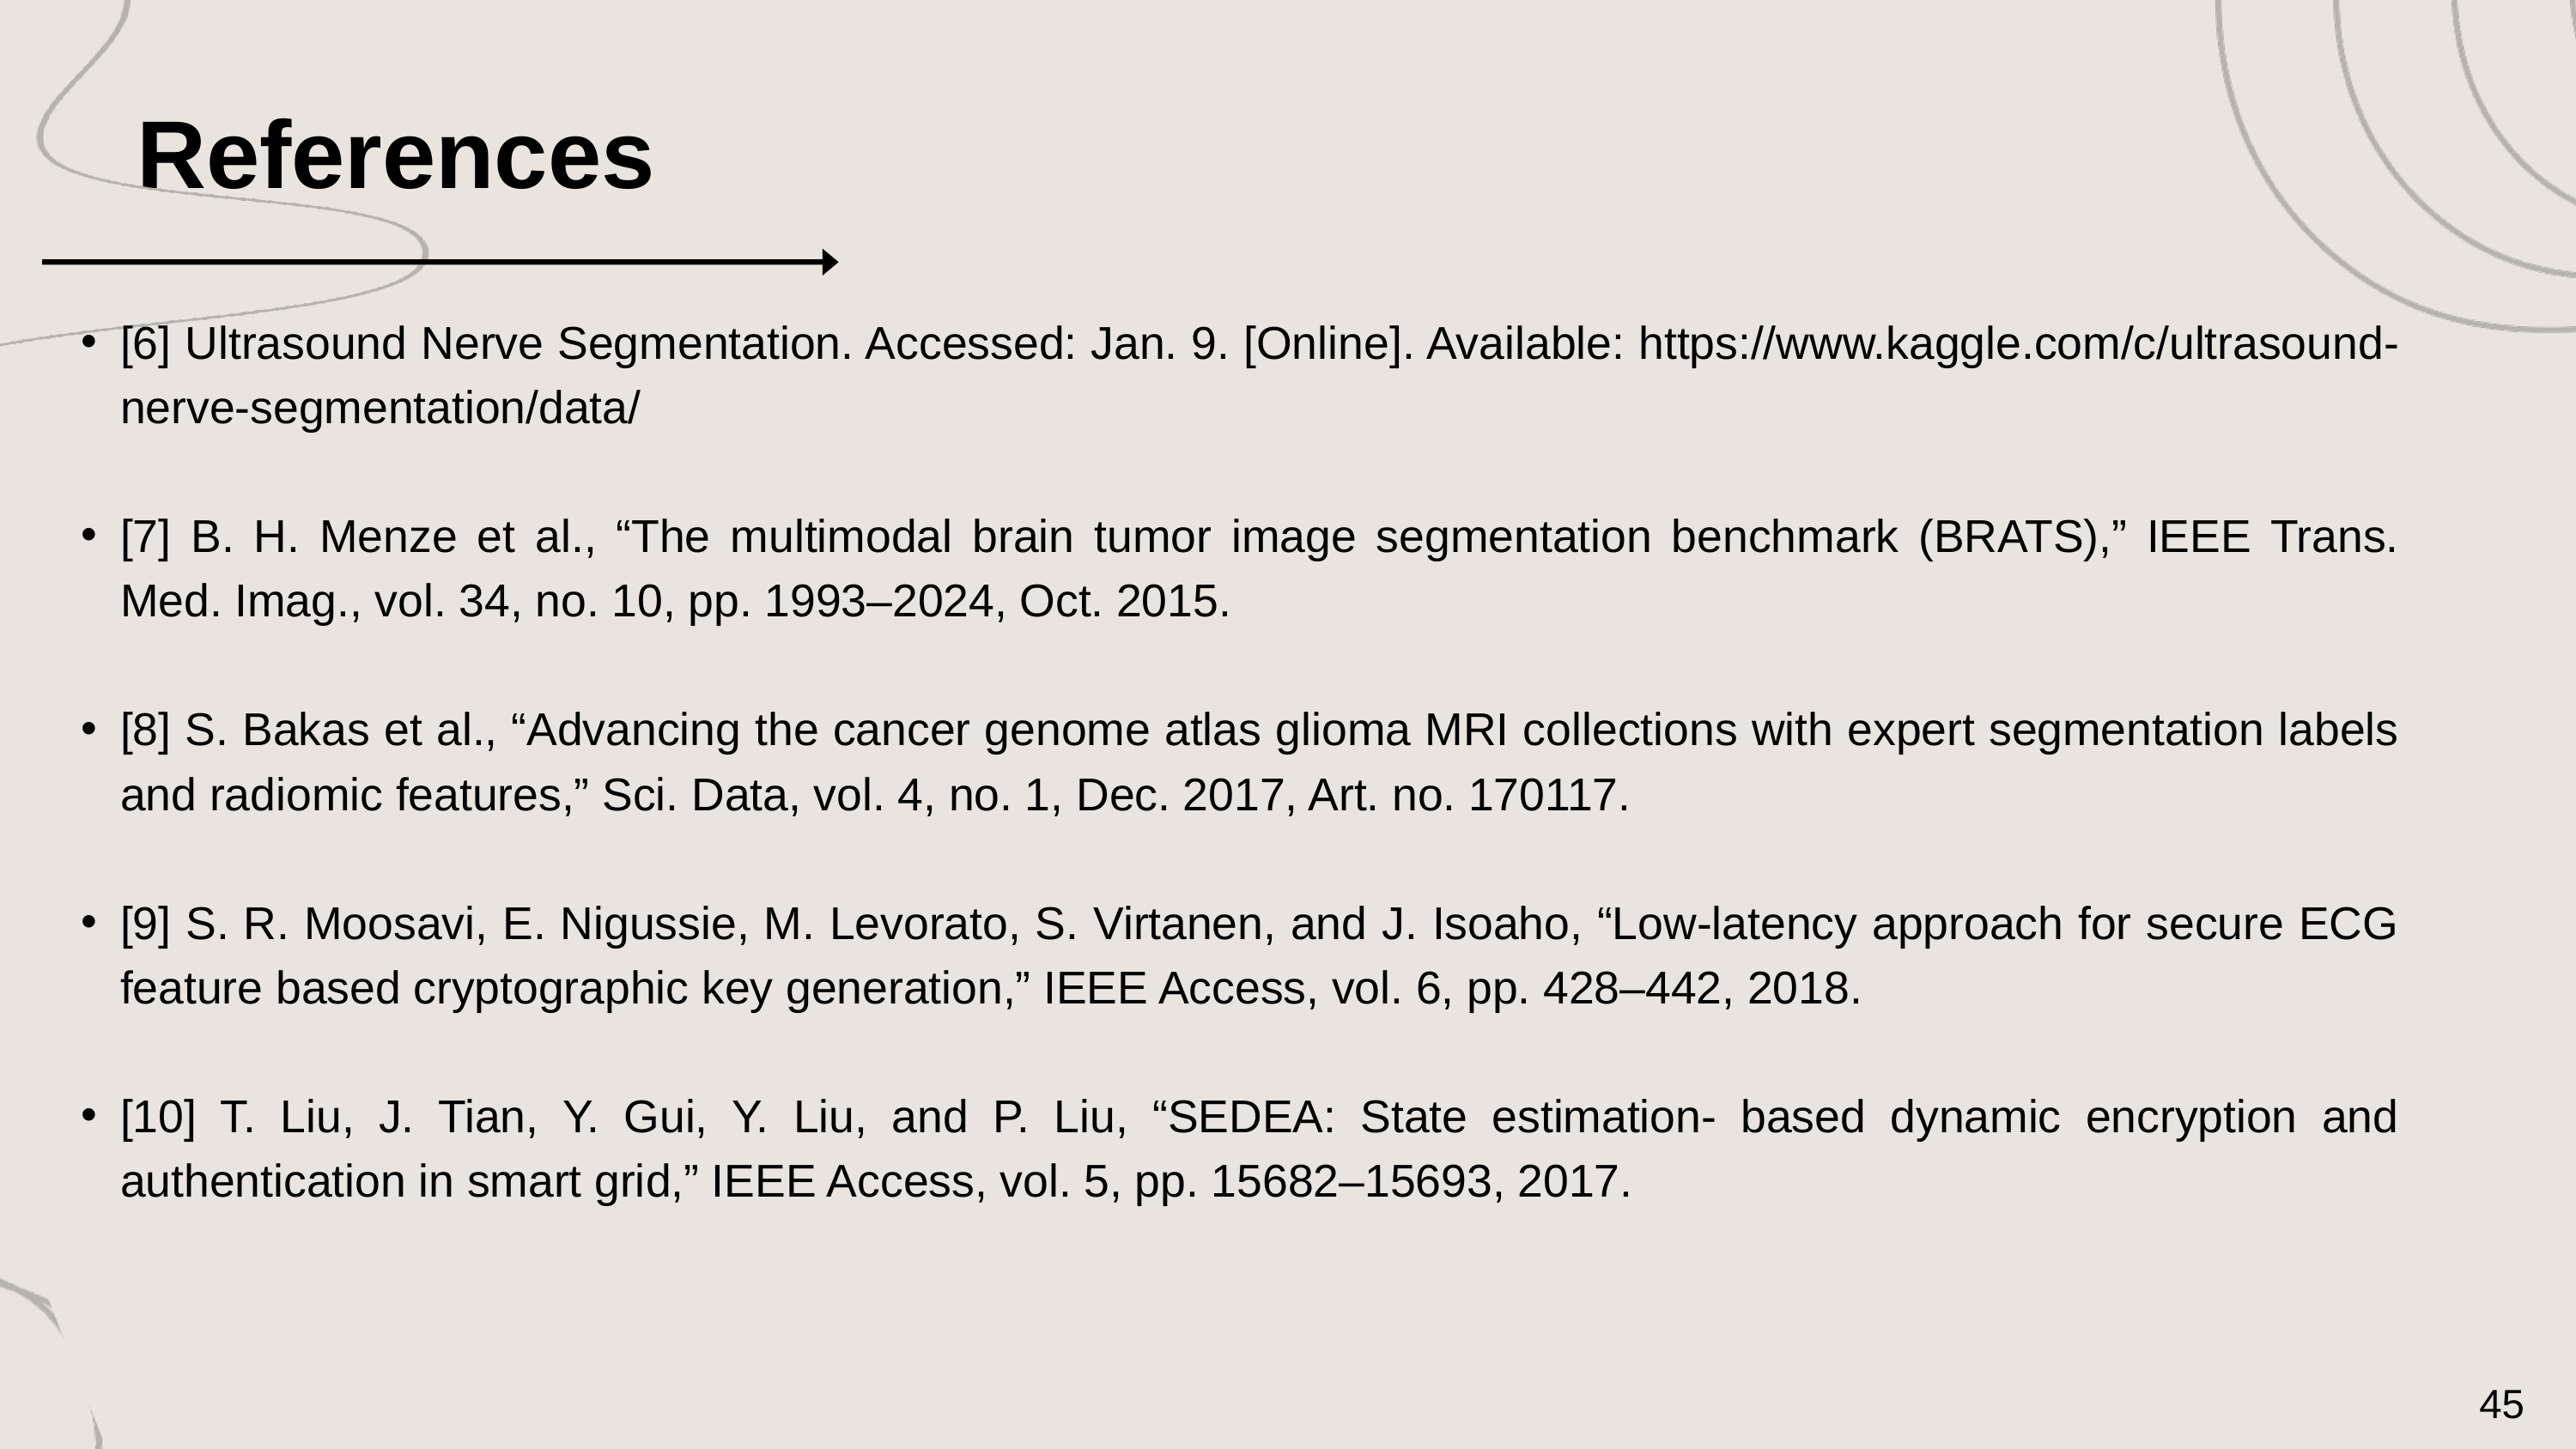

References

[6] Ultrasound Nerve Segmentation. Accessed: Jan. 9. [Online]. Available: https://www.kaggle.com/c/ultrasound-nerve-segmentation/data/

[7] B. H. Menze et al., “The multimodal brain tumor image segmentation benchmark (BRATS),” IEEE Trans. Med. Imag., vol. 34, no. 10, pp. 1993–2024, Oct. 2015.

[8] S. Bakas et al., “Advancing the cancer genome atlas glioma MRI collections with expert segmentation labels and radiomic features,” Sci. Data, vol. 4, no. 1, Dec. 2017, Art. no. 170117.

[9] S. R. Moosavi, E. Nigussie, M. Levorato, S. Virtanen, and J. Isoaho, “Low-latency approach for secure ECG feature based cryptographic key generation,” IEEE Access, vol. 6, pp. 428–442, 2018.

[10] T. Liu, J. Tian, Y. Gui, Y. Liu, and P. Liu, “SEDEA: State estimation- based dynamic encryption and authentication in smart grid,” IEEE Access, vol. 5, pp. 15682–15693, 2017.

45